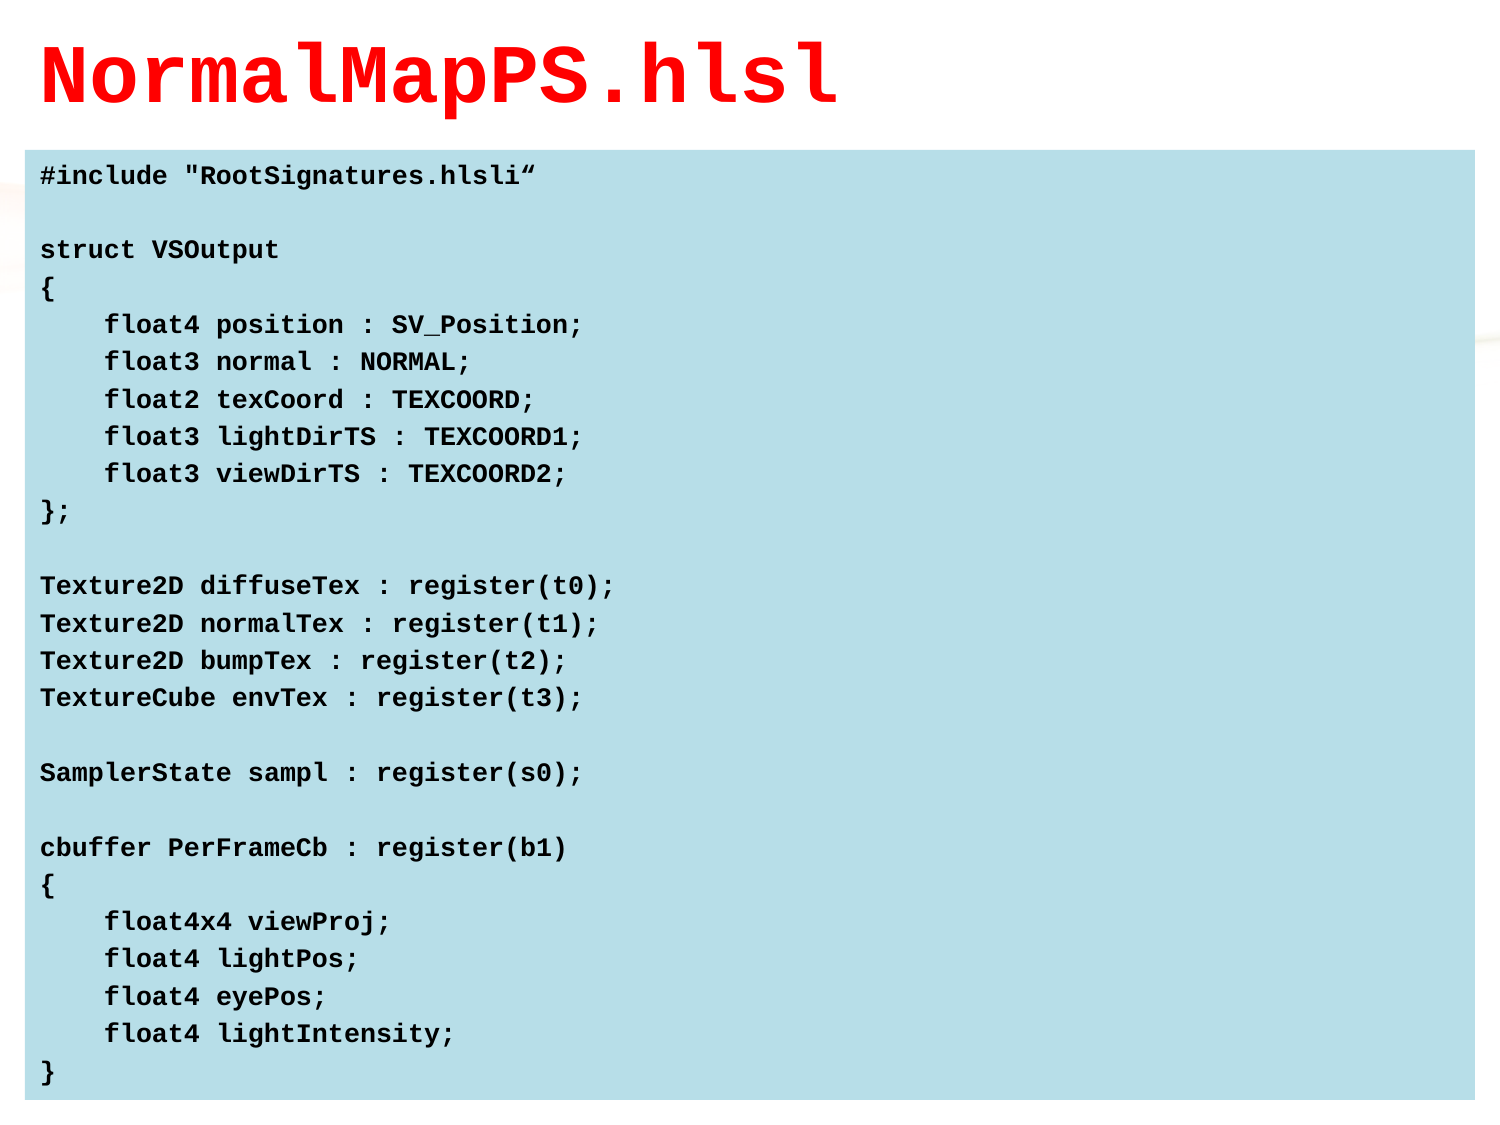

# NormalMapPS.hlsl
#include "RootSignatures.hlsli“

struct VSOutput
{
    float4 position : SV_Position;
    float3 normal : NORMAL;
    float2 texCoord : TEXCOORD;
    float3 lightDirTS : TEXCOORD1;
    float3 viewDirTS : TEXCOORD2;
};

Texture2D diffuseTex : register(t0);
Texture2D normalTex : register(t1);
Texture2D bumpTex : register(t2);
TextureCube envTex : register(t3);

SamplerState sampl : register(s0);

cbuffer PerFrameCb : register(b1)
{
    float4x4 viewProj;
    float4 lightPos;
    float4 eyePos;
    float4 lightIntensity;
}